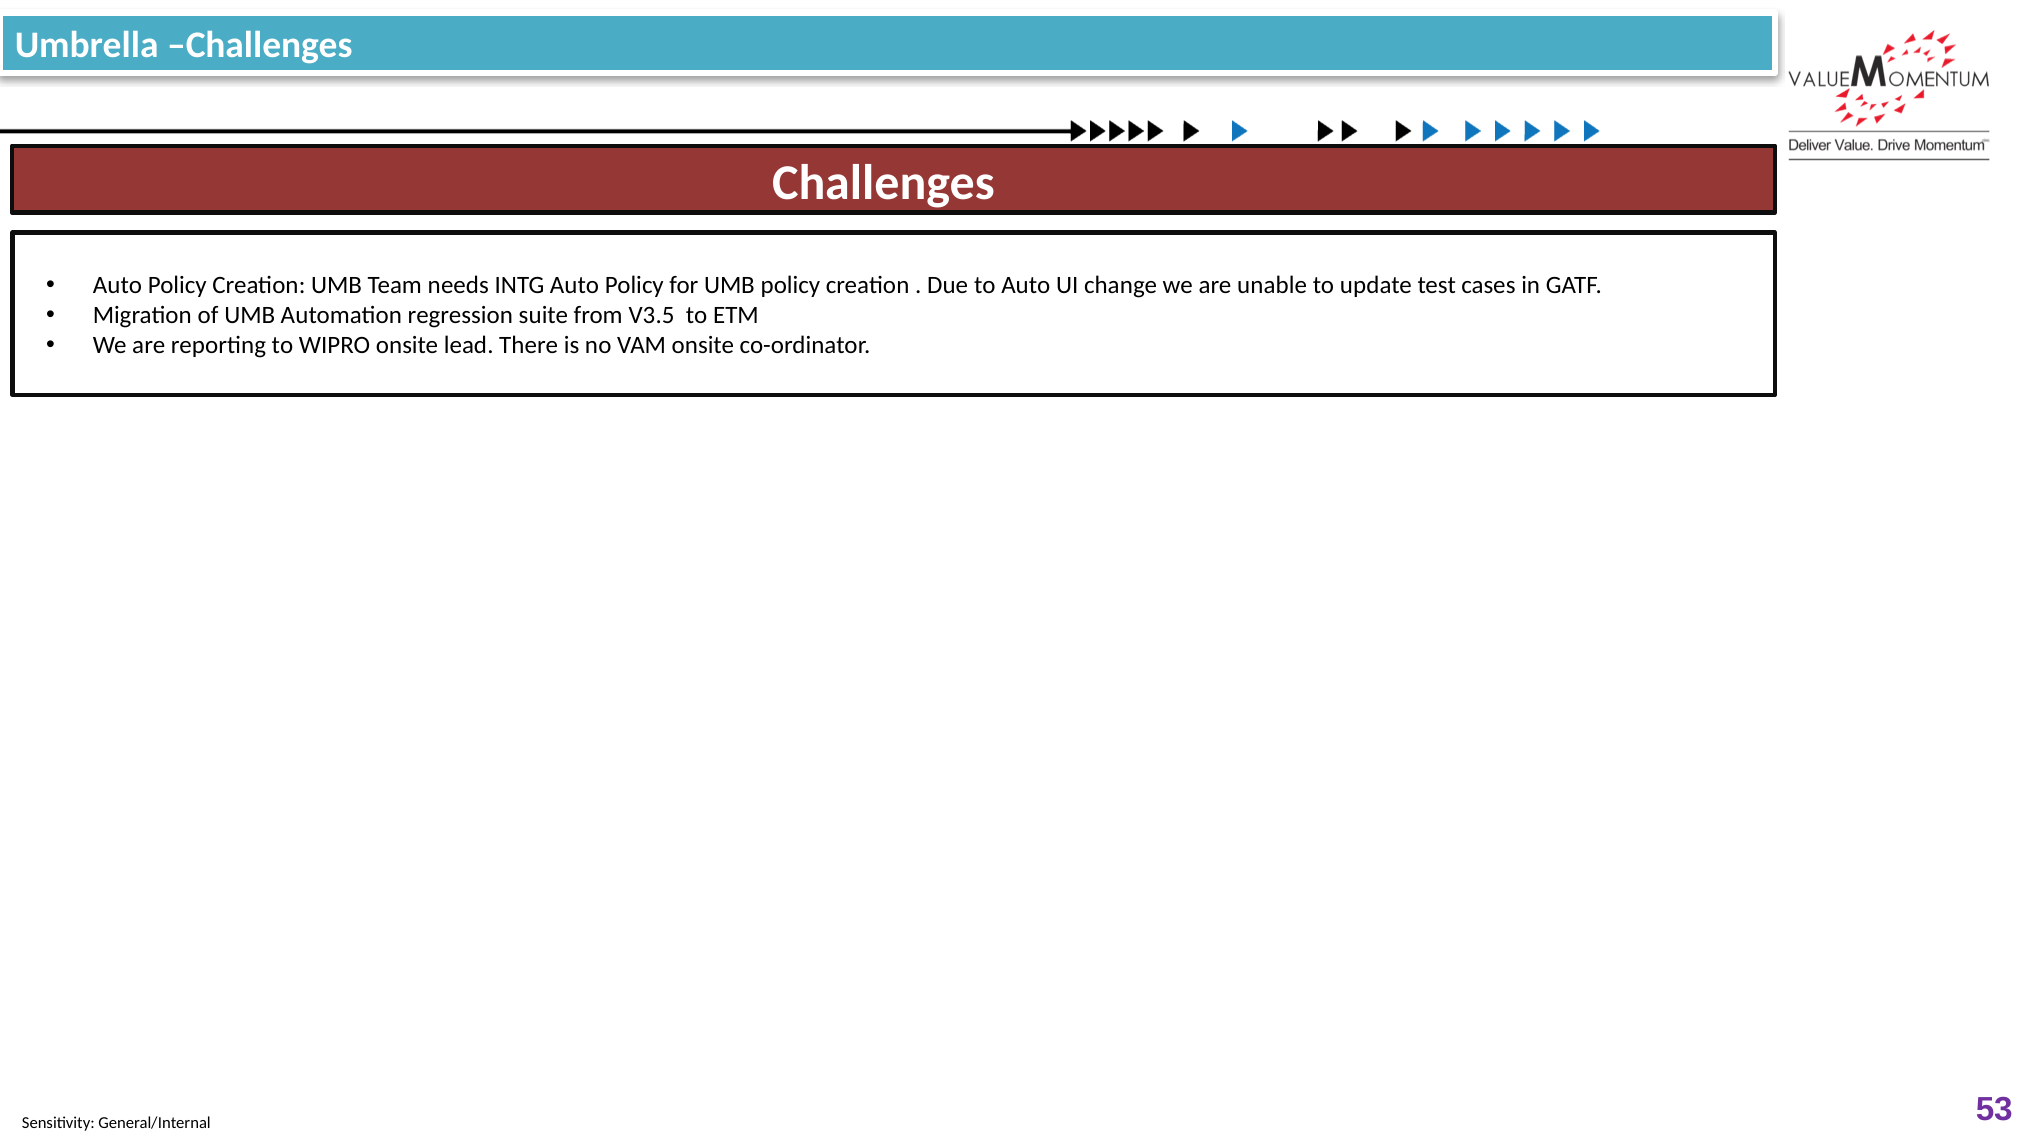

Umbrella –Challenges
Challenges
Auto Policy Creation: UMB Team needs INTG Auto Policy for UMB policy creation . Due to Auto UI change we are unable to update test cases in GATF.
Migration of UMB Automation regression suite from V3.5  to ETM
We are reporting to WIPRO onsite lead. There is no VAM onsite co-ordinator.